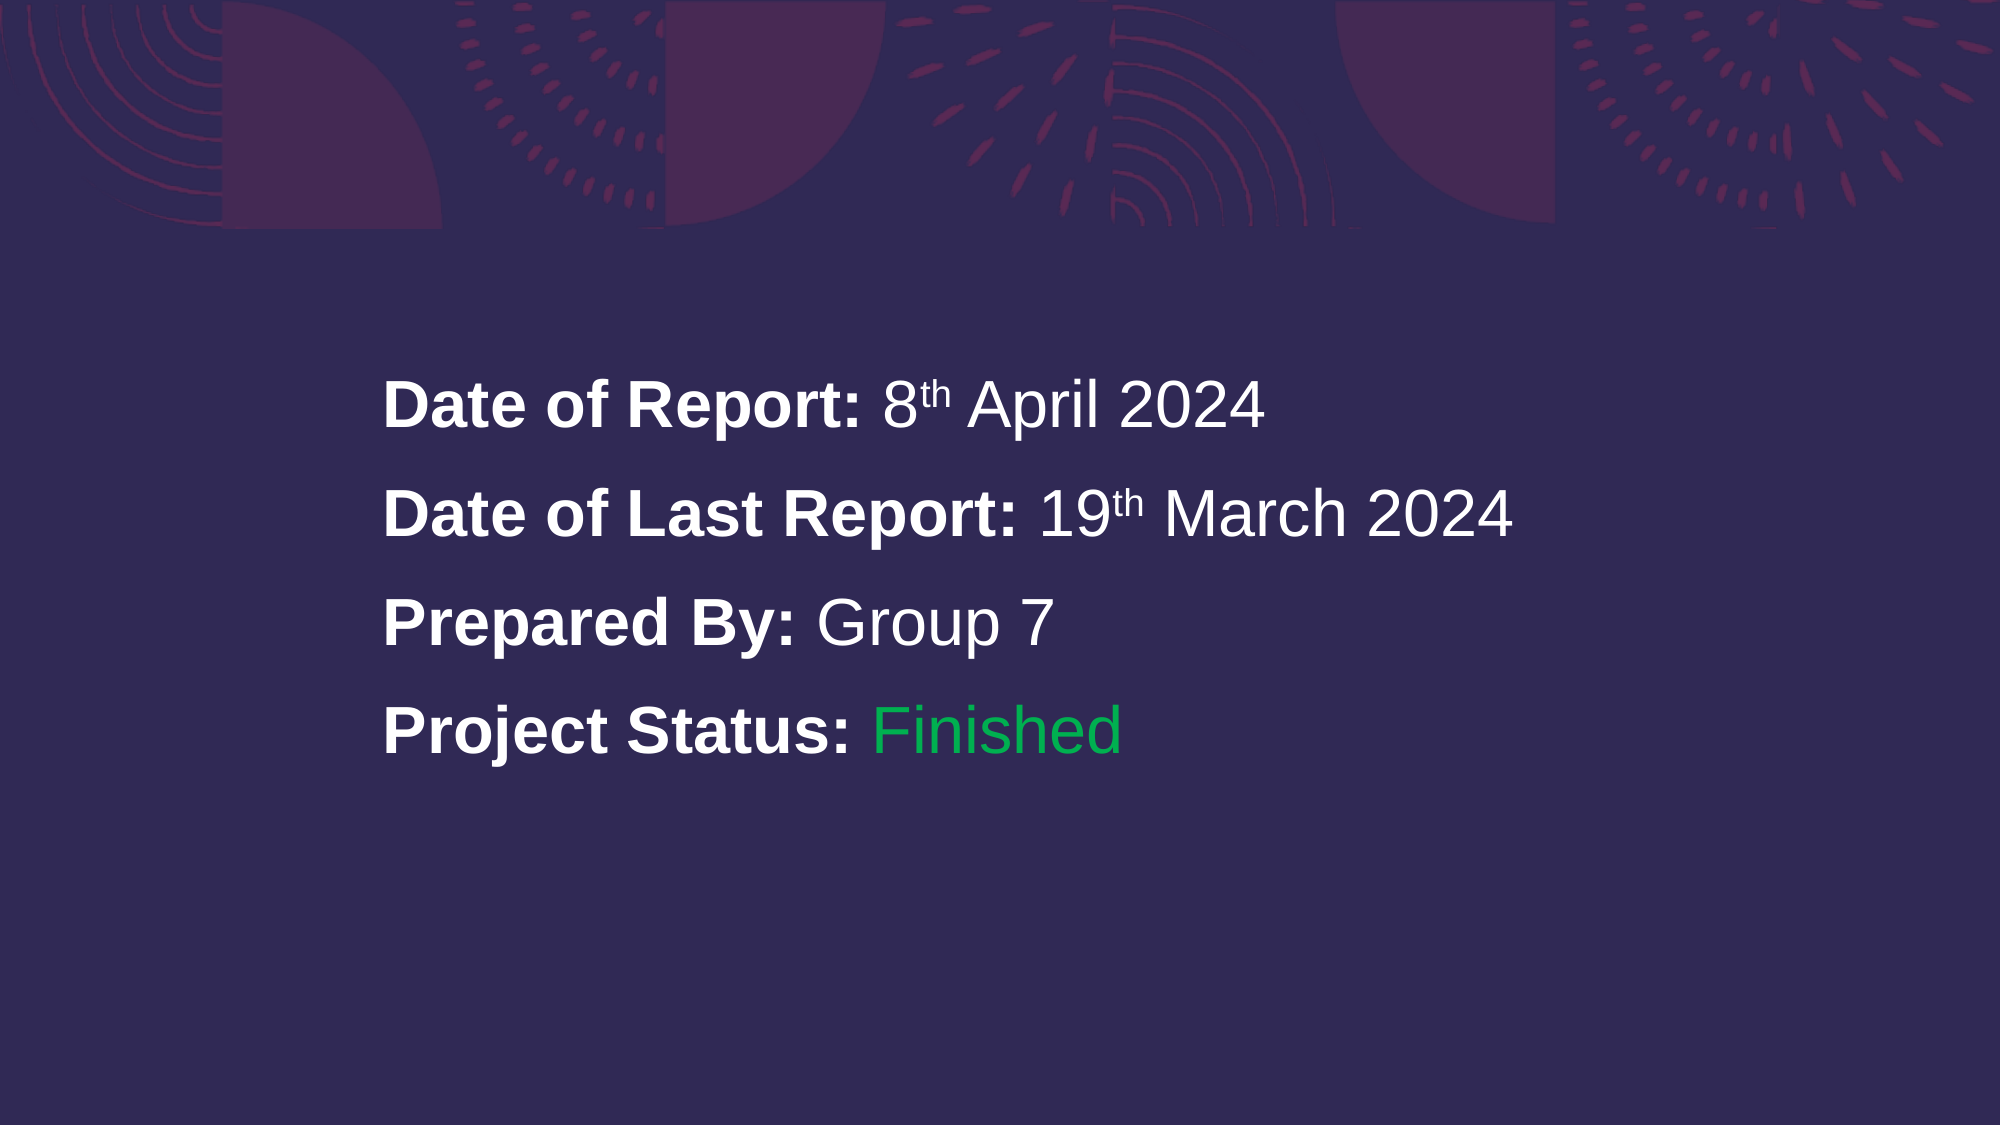

Date of Report: 8th April 2024
Date of Last Report: 19th March 2024
Prepared By: Group 7
Project Status: Finished